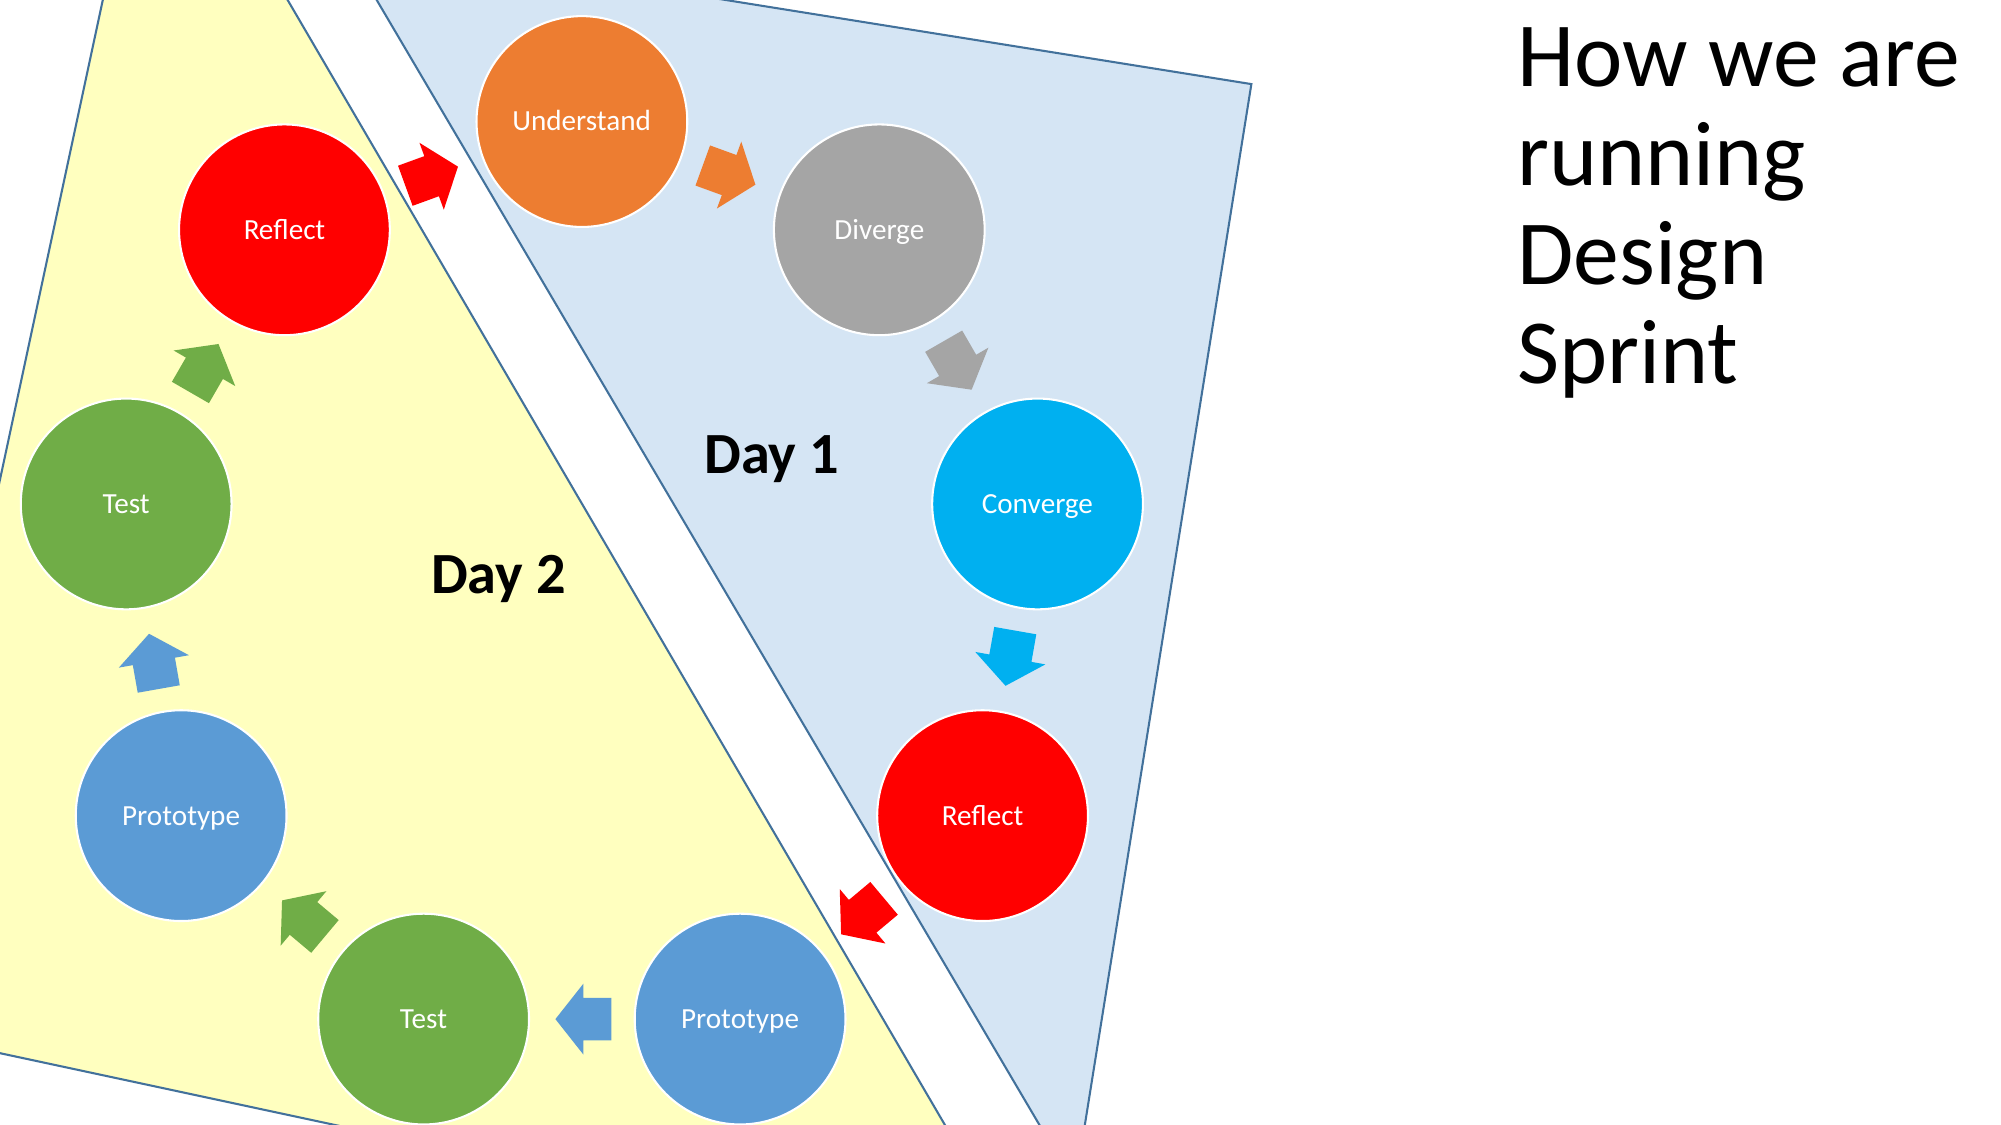

# How we are running Design Sprint

Understand

Reflect
Diverge

Test
Converge

Prototype
Reflect

Test
Prototype

Day 1
Day 2